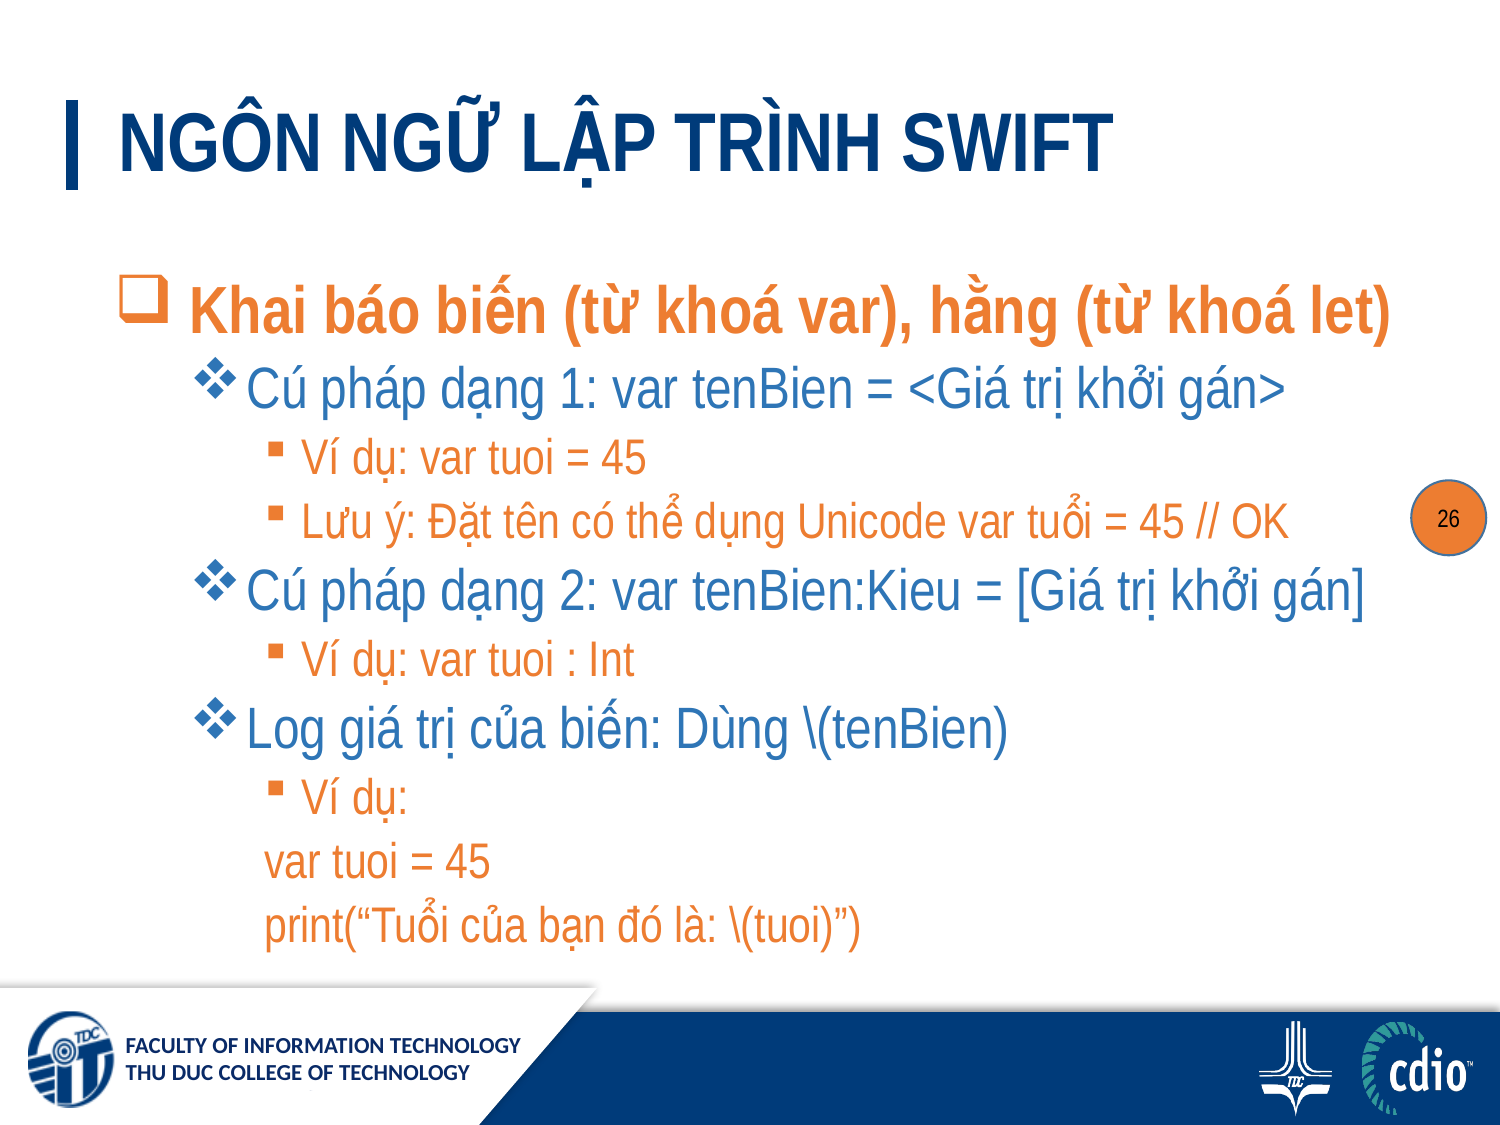

# NGÔN NGỮ LẬP TRÌNH SWIFT
 Khai báo biến (từ khoá var), hằng (từ khoá let)
Cú pháp dạng 1: var tenBien = <Giá trị khởi gán>
Ví dụ: var tuoi = 45
Lưu ý: Đặt tên có thể dụng Unicode var tuổi = 45 // OK
Cú pháp dạng 2: var tenBien:Kieu = [Giá trị khởi gán]
Ví dụ: var tuoi : Int
Log giá trị của biến: Dùng \(tenBien)
Ví dụ:
var tuoi = 45
print(“Tuổi của bạn đó là: \(tuoi)”)